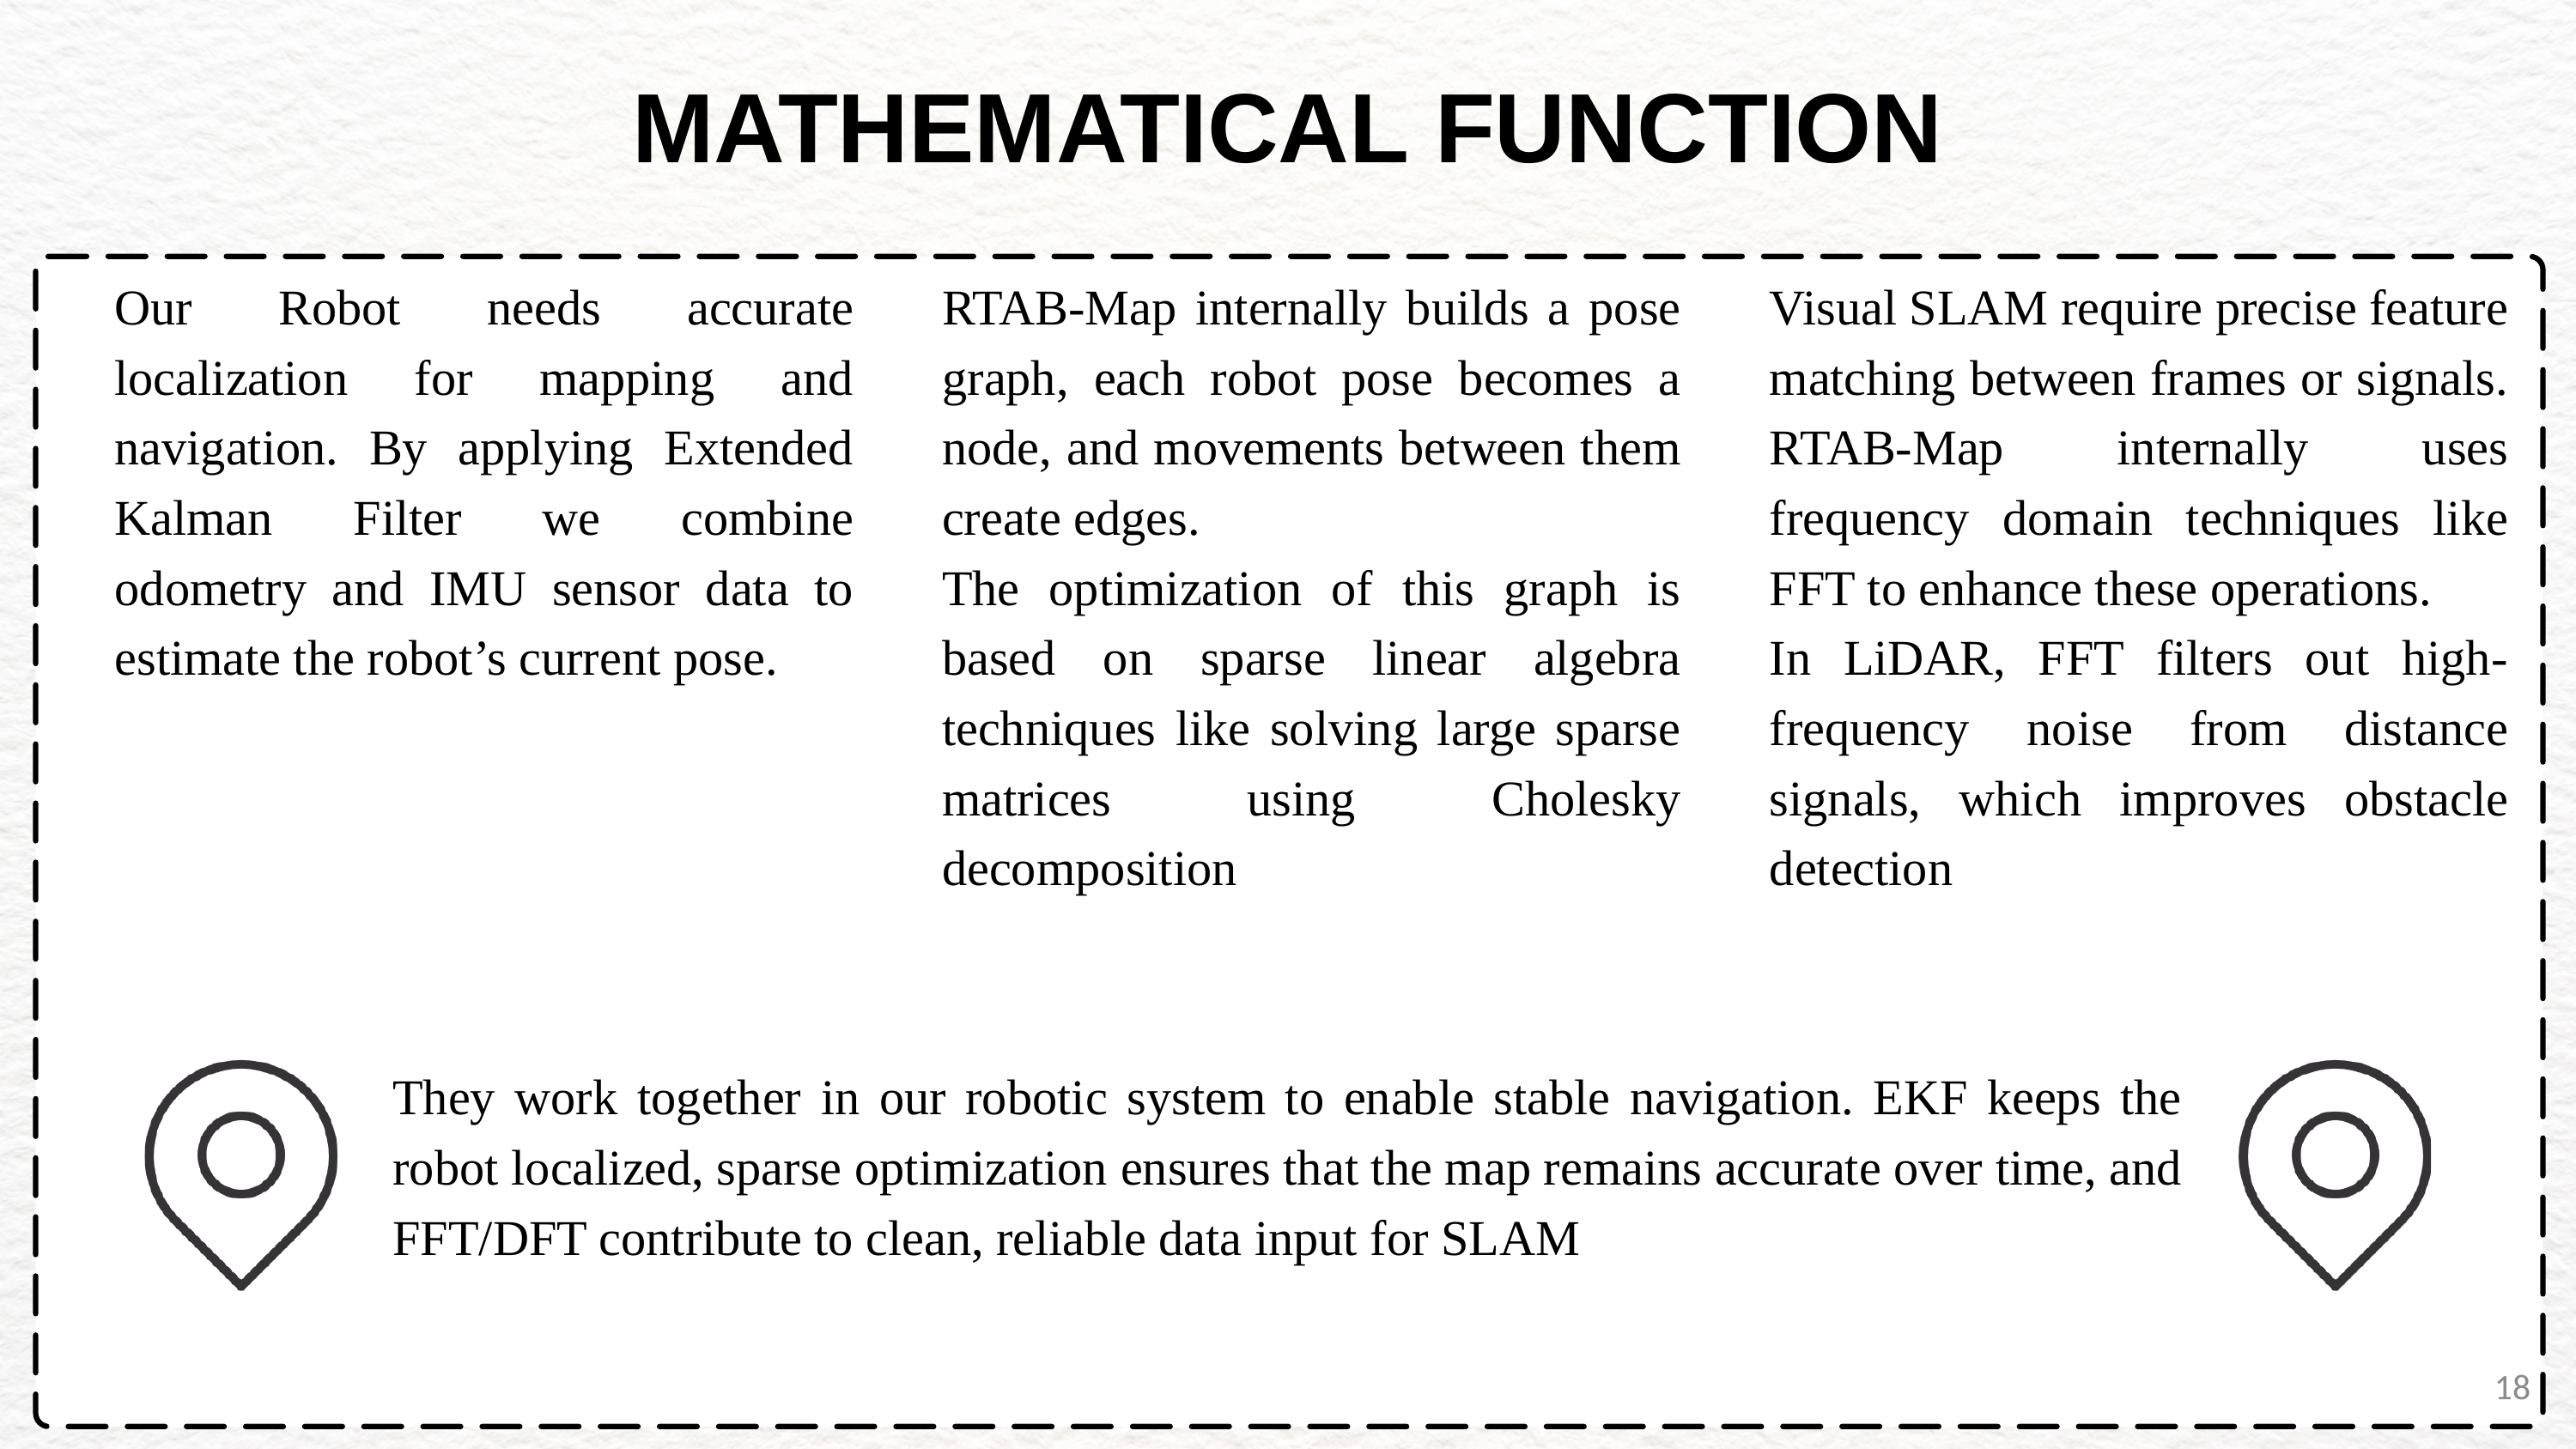

MATHEMATICAL FUNCTION

Our Robot needs accurate localization for mapping and navigation. By applying Extended Kalman Filter we combine odometry and IMU sensor data to estimate the robot’s current pose.
RTAB-Map internally builds a pose graph, each robot pose becomes a node, and movements between them create edges.
The optimization of this graph is based on sparse linear algebra techniques like solving large sparse matrices using Cholesky decomposition
Visual SLAM require precise feature matching between frames or signals. RTAB-Map internally uses frequency domain techniques like FFT to enhance these operations.
In LiDAR, FFT filters out high-frequency noise from distance signals, which improves obstacle detection

They work together in our robotic system to enable stable navigation. EKF keeps the robot localized, sparse optimization ensures that the map remains accurate over time, and FFT/DFT contribute to clean, reliable data input for SLAM
18